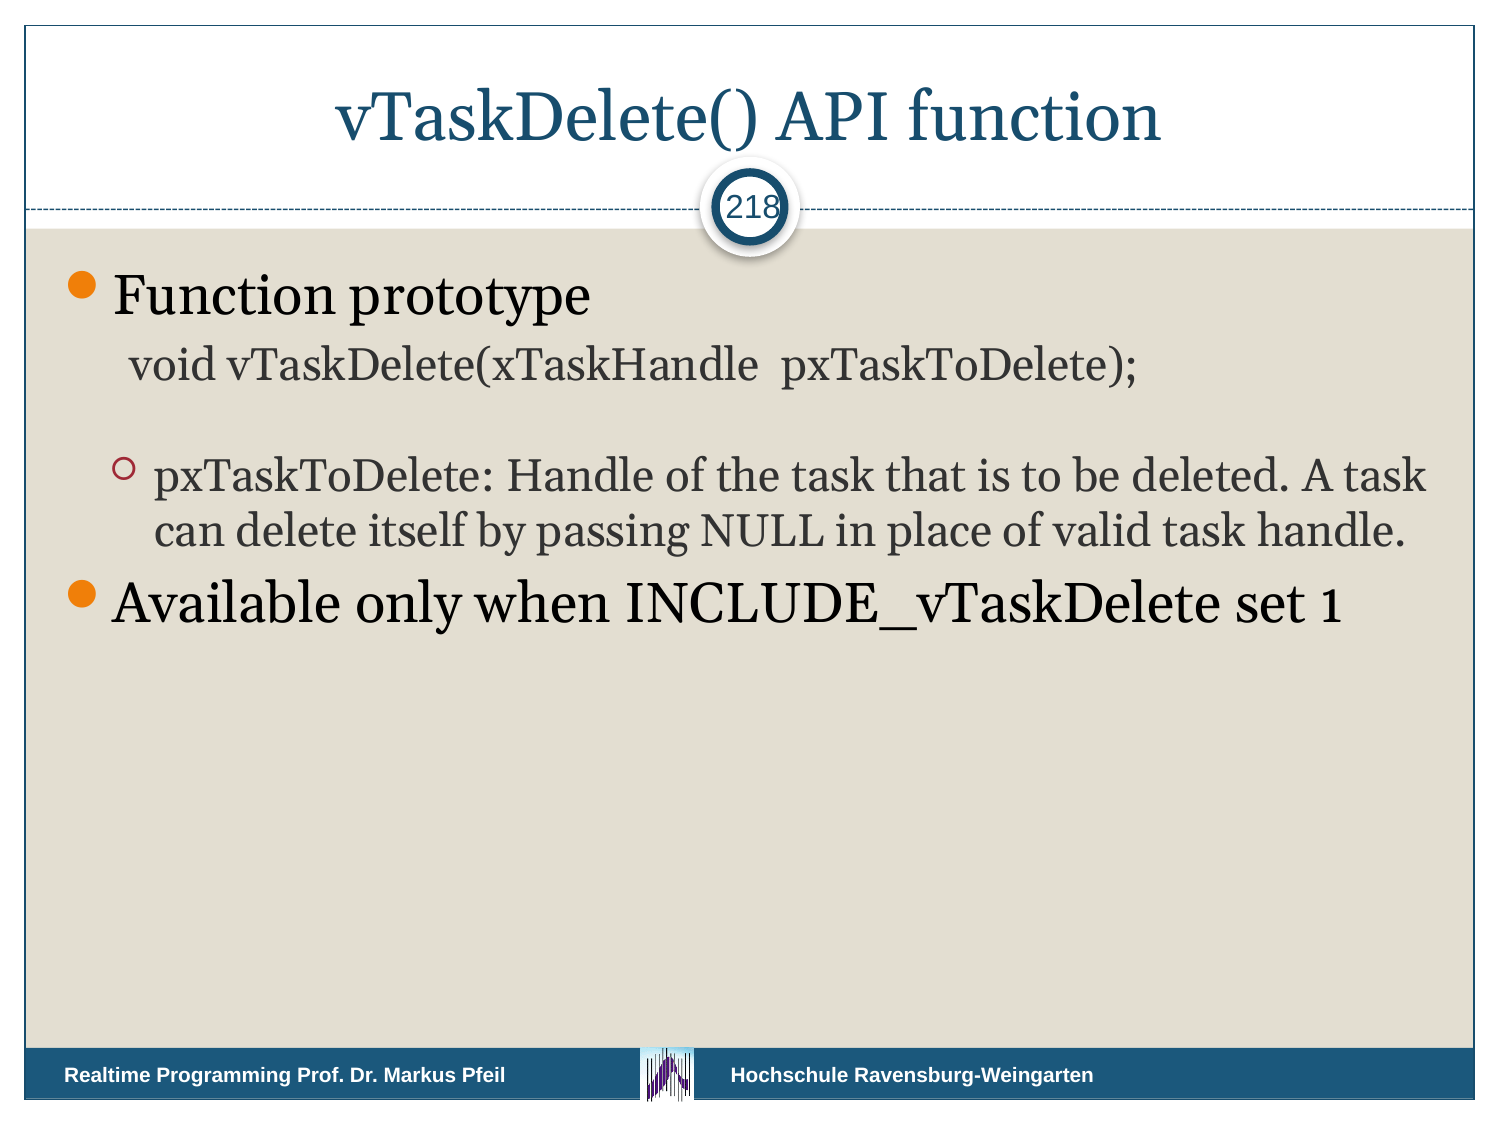

# vTaskDelete() API function
218
Function prototype
void vTaskDelete(xTaskHandle  pxTaskToDelete);

pxTaskToDelete: Handle of the task that is to be deleted. A task can delete itself by passing NULL in place of valid task handle.
Available only when INCLUDE_vTaskDelete set 1

Realtime Programming Prof. Dr. Markus Pfeil